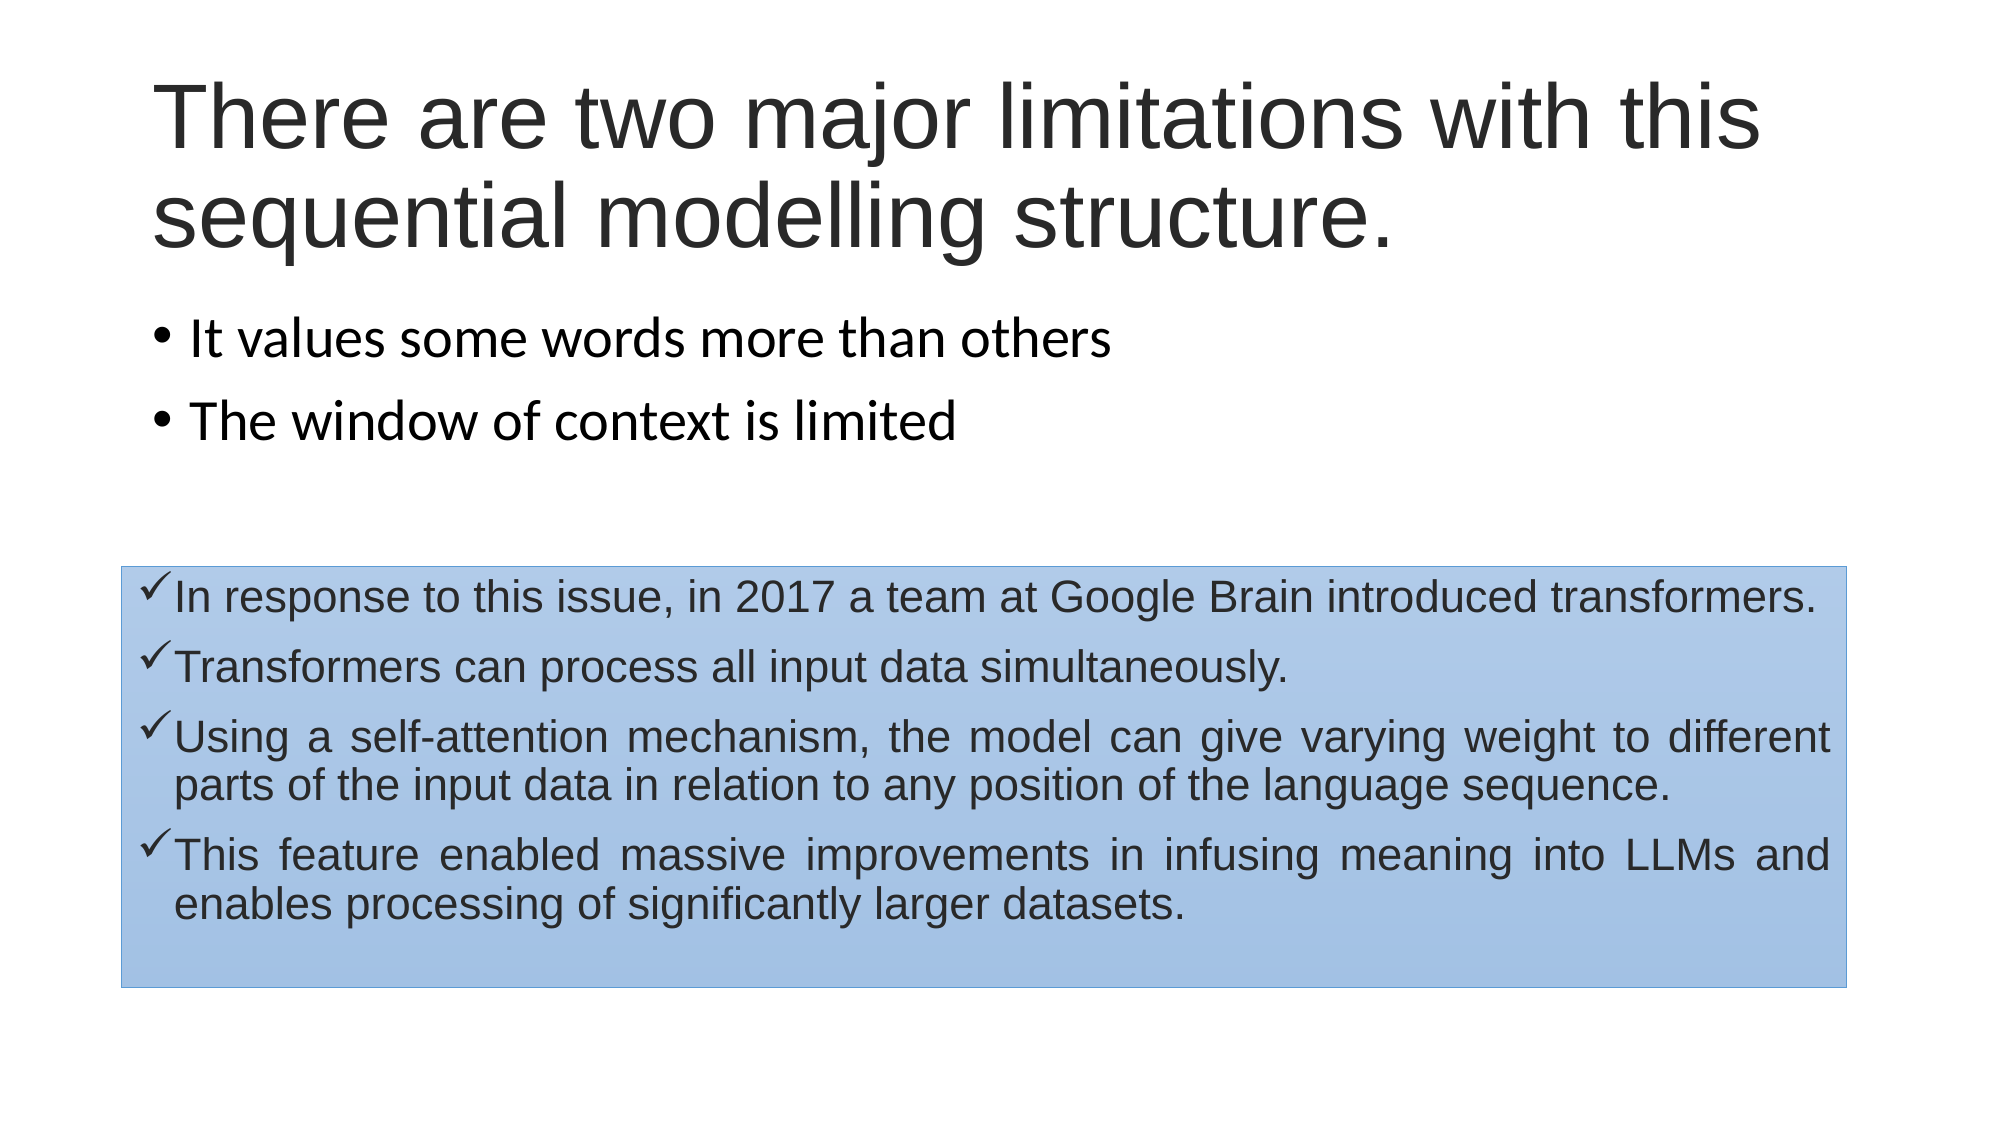

# There are two major limitations with this sequential modelling structure.
It values some words more than others
The window of context is limited
In response to this issue, in 2017 a team at Google Brain introduced transformers.
Transformers can process all input data simultaneously.
Using a self-attention mechanism, the model can give varying weight to different parts of the input data in relation to any position of the language sequence.
This feature enabled massive improvements in infusing meaning into LLMs and enables processing of significantly larger datasets.